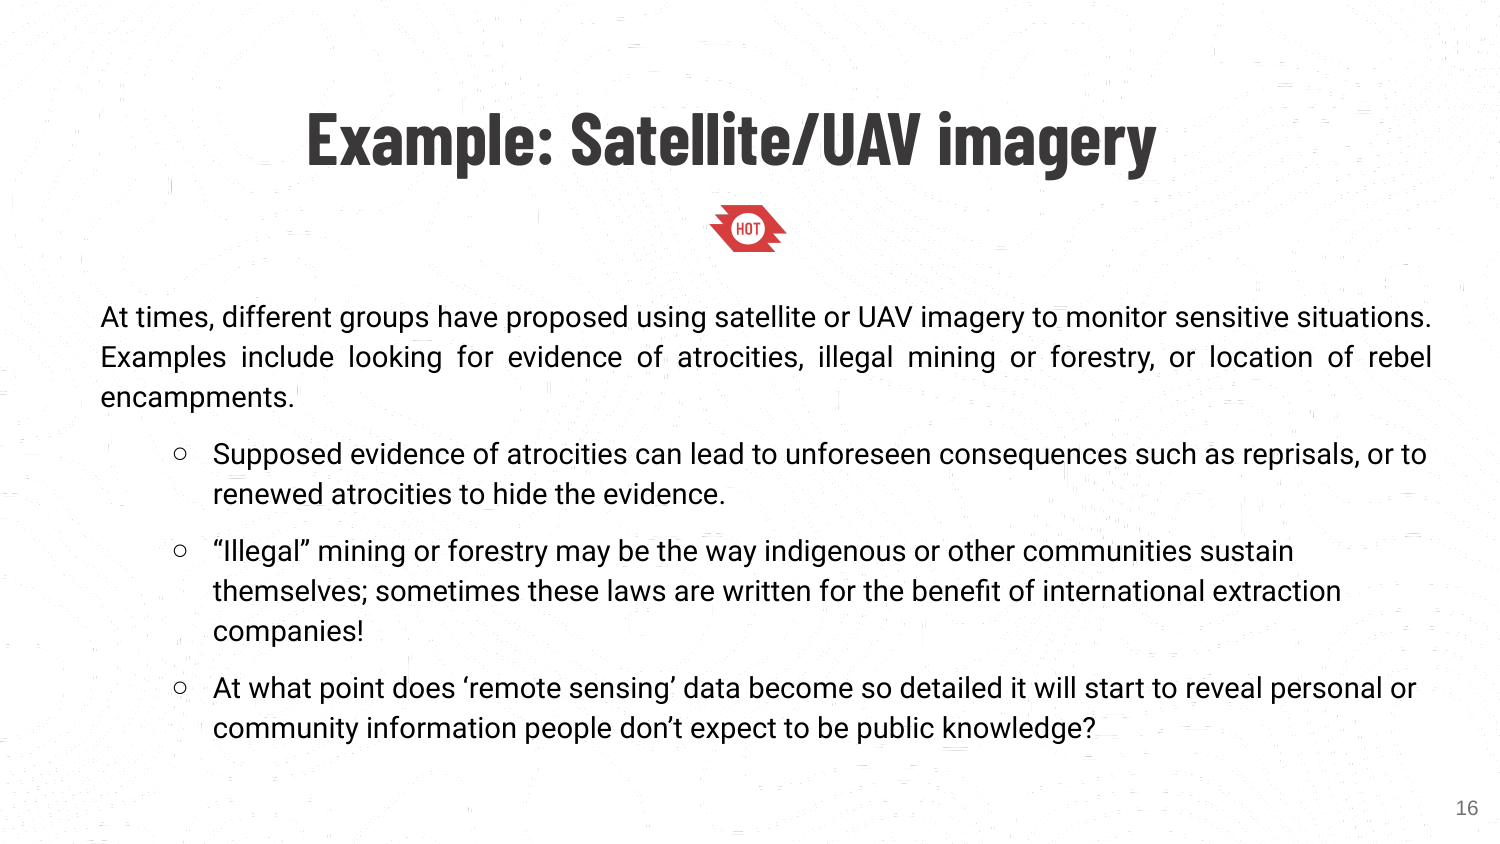

Example: Satellite/UAV imagery
At times, different groups have proposed using satellite or UAV imagery to monitor sensitive situations. Examples include looking for evidence of atrocities, illegal mining or forestry, or location of rebel encampments.
Supposed evidence of atrocities can lead to unforeseen consequences such as reprisals, or to renewed atrocities to hide the evidence.
“Illegal” mining or forestry may be the way indigenous or other communities sustain themselves; sometimes these laws are written for the benefit of international extraction companies!
At what point does ‘remote sensing’ data become so detailed it will start to reveal personal or community information people don’t expect to be public knowledge?
16